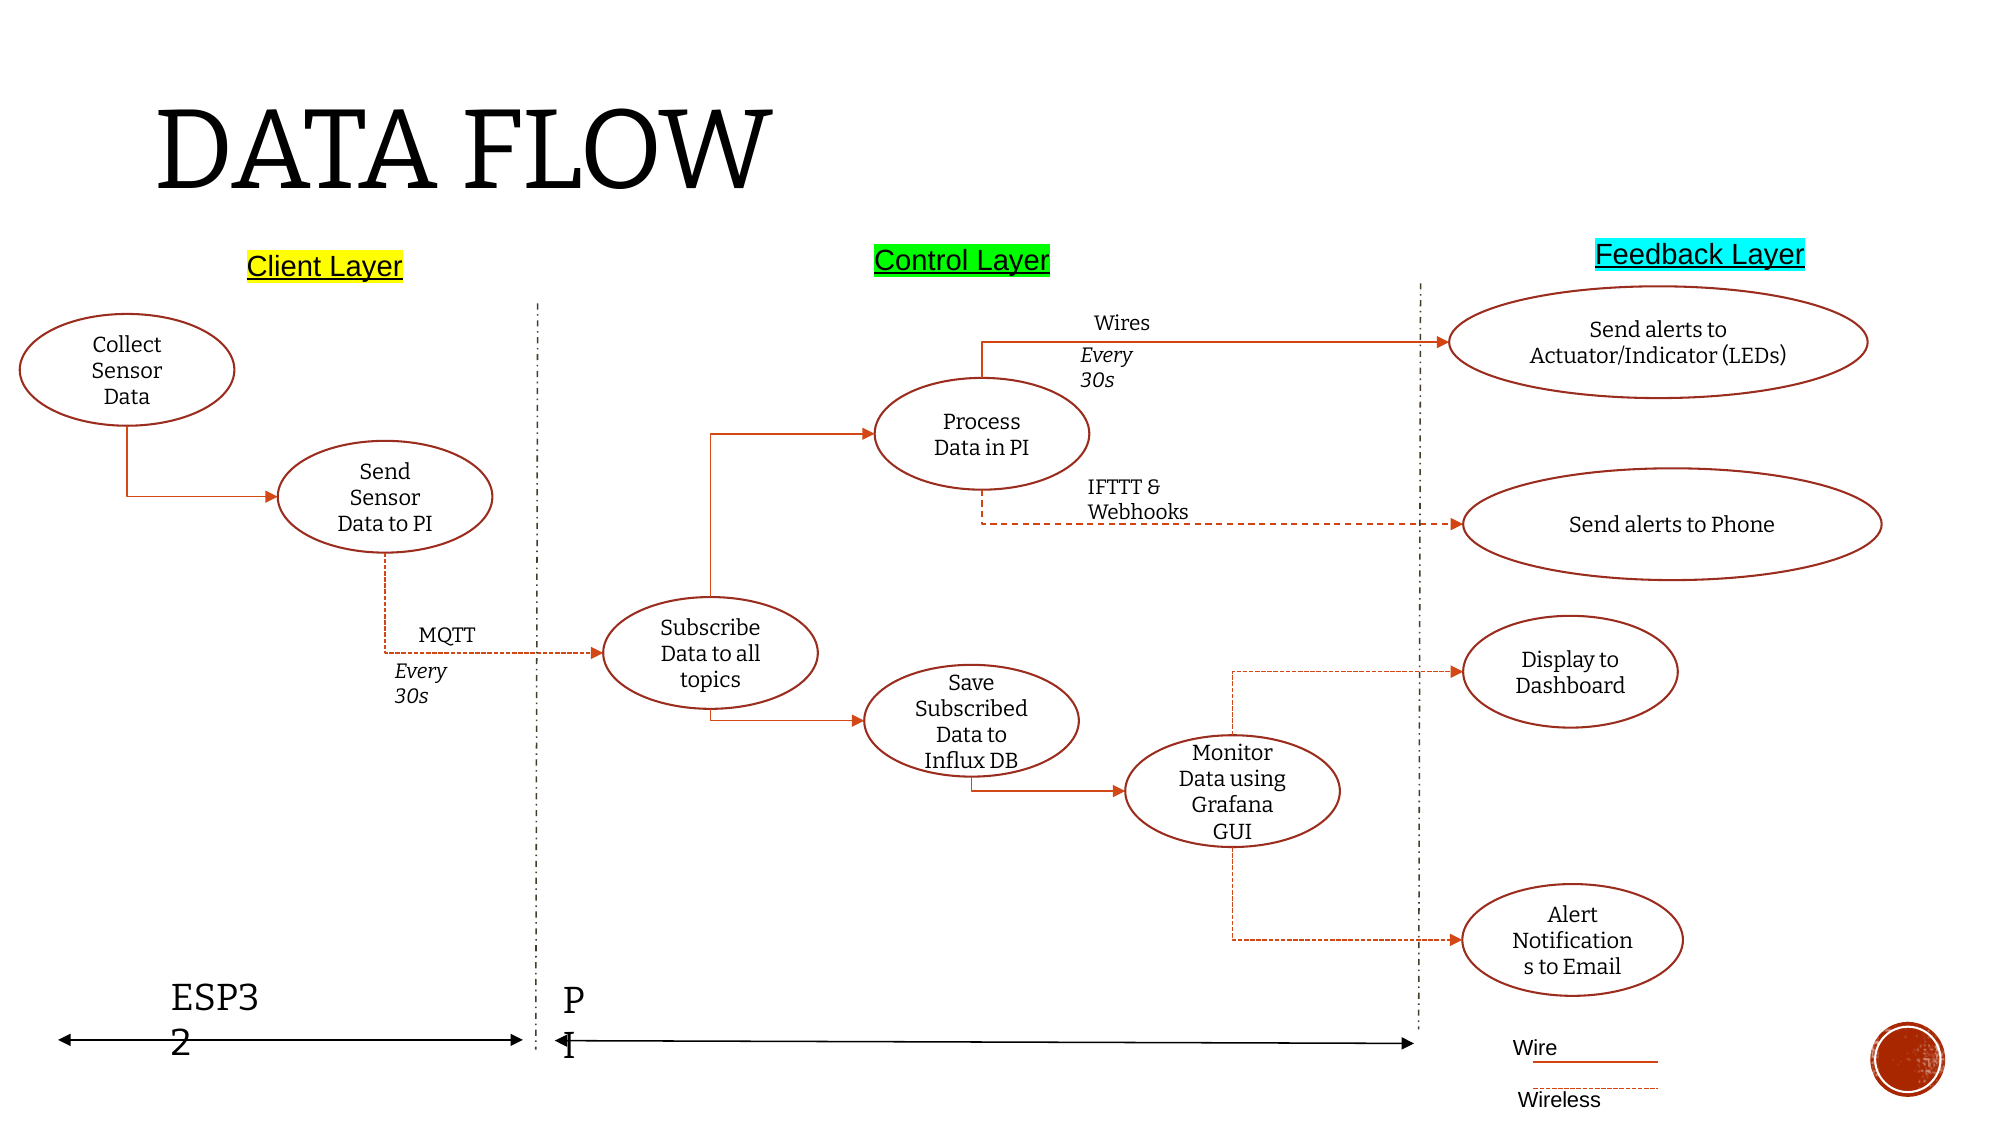

# DATA FLOW
Feedback Layer
Control Layer
Client Layer
Send alerts to Actuator/Indicator (LEDs)
Wires
Collect Sensor Data
Every 30s
Process Data in PI
Send Sensor Data to PI
IFTTT & Webhooks
Send alerts to Phone
Subscribe Data to all topics
MQTT
Display to Dashboard
Every 30s
Save Subscribed Data to Influx DB
Monitor Data using Grafana GUI
Alert Notifications to Email
ESP32
PI
Wire
Wireless